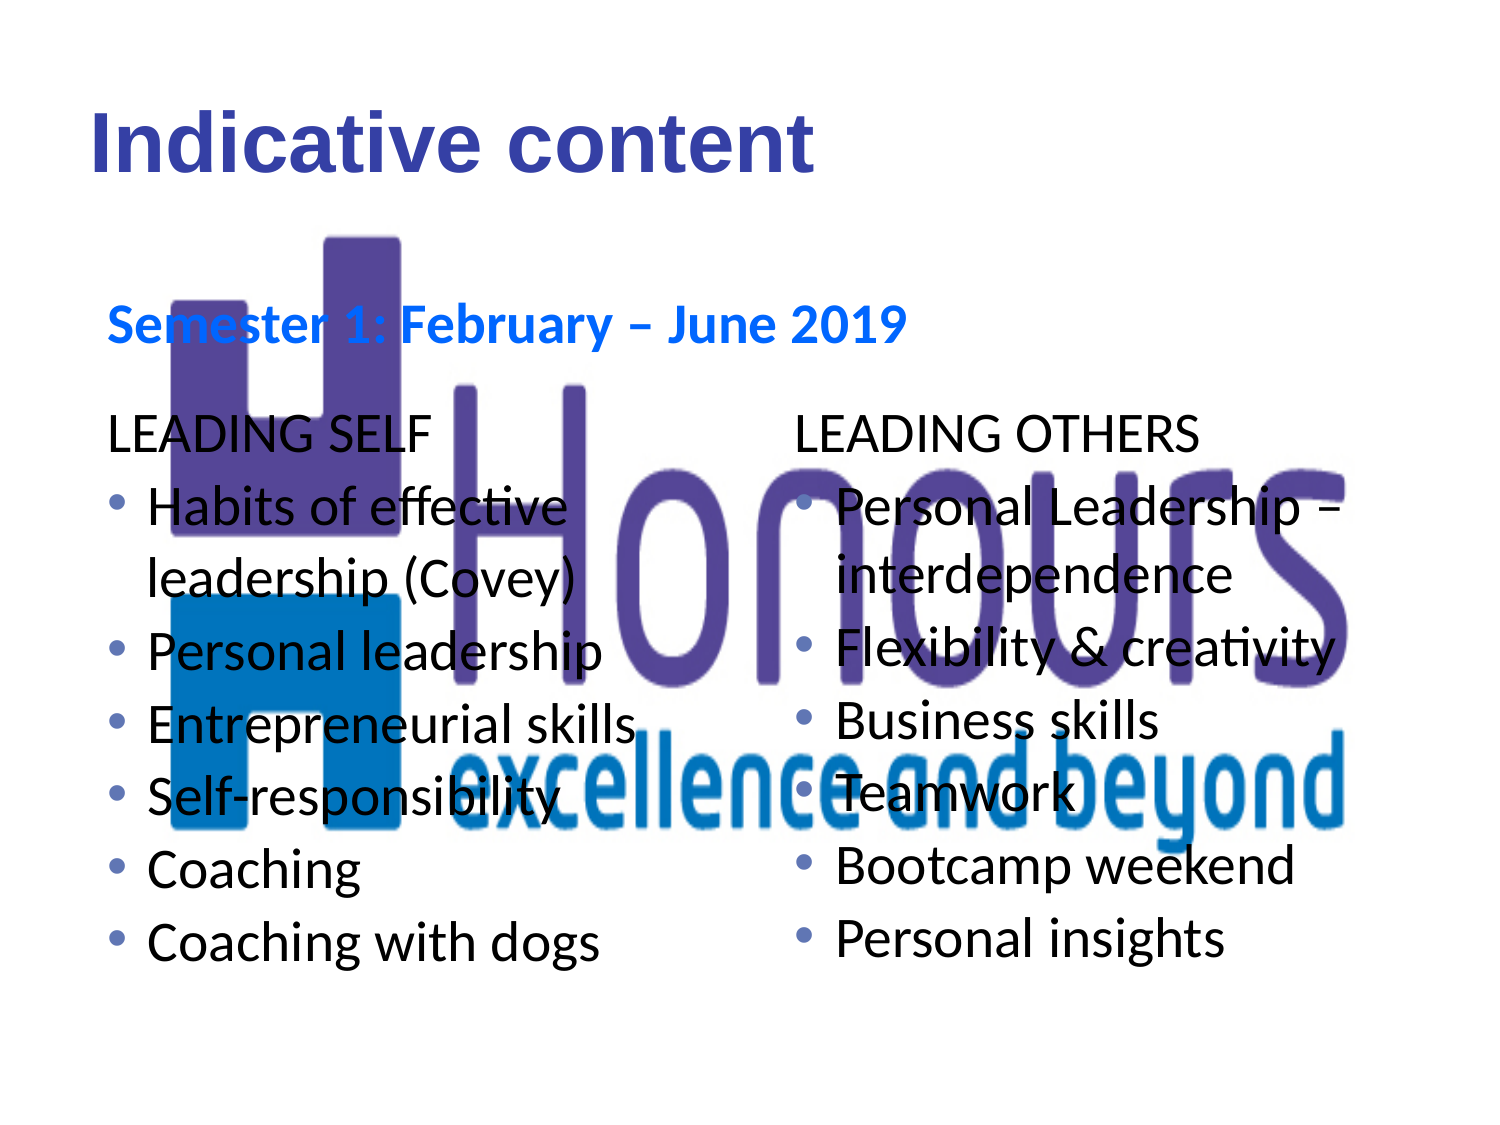

# Indicative content
1
Semester 1: February – June 2019

LEADING SELF
Habits of effective
   leadership (Covey)
Personal leadership
Entrepreneurial skills
Self-responsibility
Coaching
Coaching with dogs

LEADING OTHERS
Personal Leadership –interdependence
Flexibility & creativity
Business skills
Teamwork
Bootcamp weekend
Personal insights

9